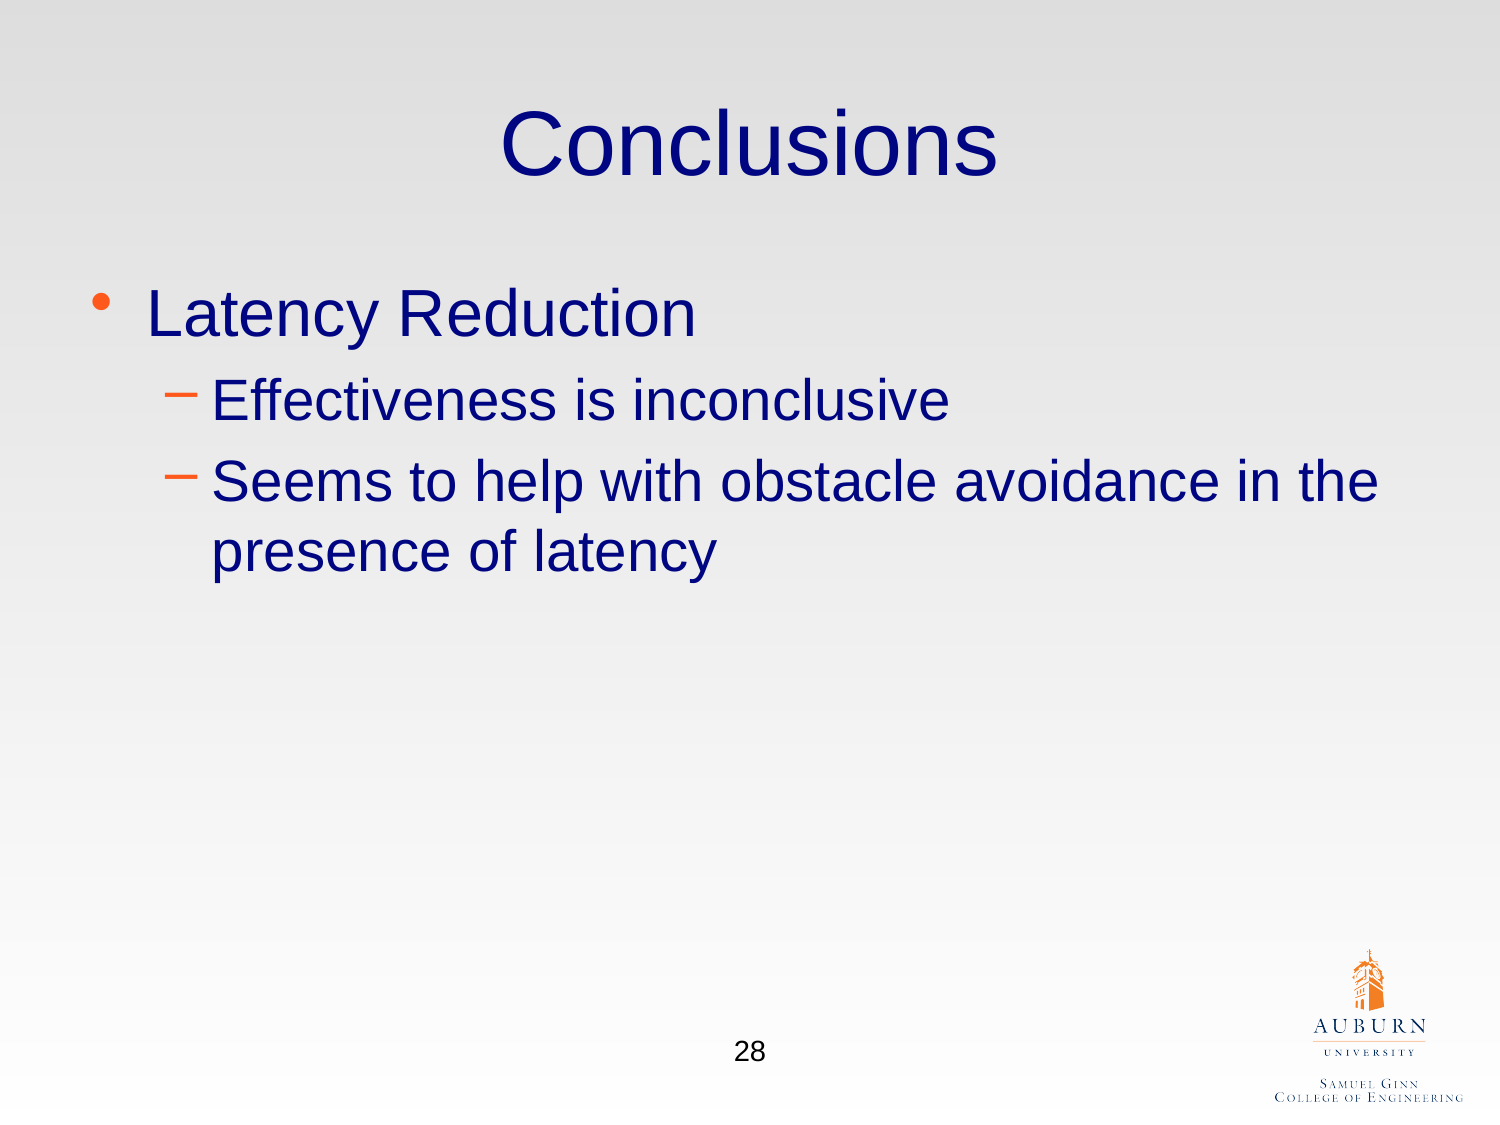

# Conclusions
Latency Reduction
Effectiveness is inconclusive
Seems to help with obstacle avoidance in the presence of latency

28